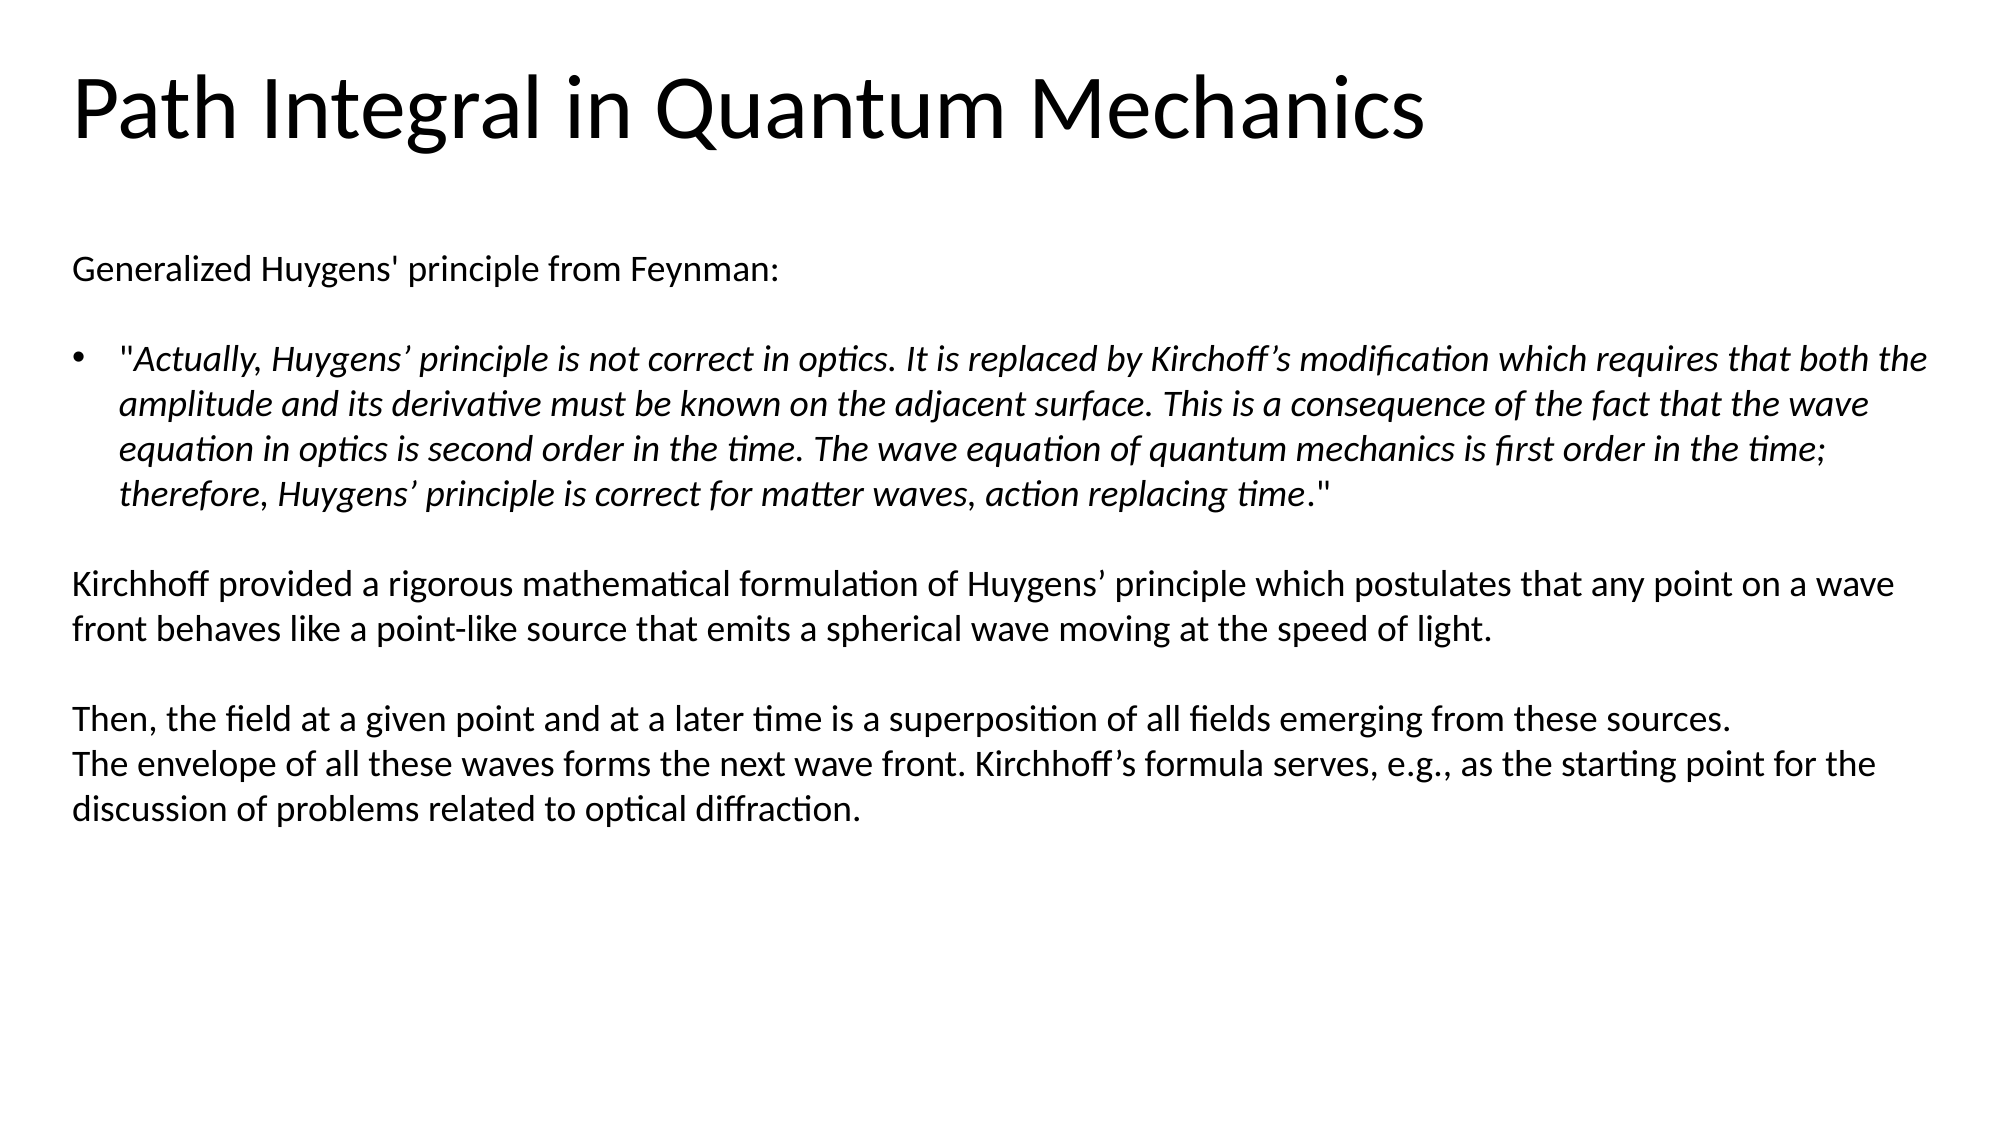

Path Integral in Quantum Mechanics
Generalized Huygens' principle from Feynman:

"Actually, Huygens’ principle is not correct in optics. It is replaced by Kirchoff’s modification which requires that both the amplitude and its derivative must be known on the adjacent surface. This is a consequence of the fact that the wave equation in optics is second order in the time. The wave equation of quantum mechanics is first order in the time; therefore, Huygens’ principle is correct for matter waves, action replacing time."

Kirchhoff provided a rigorous mathematical formulation of Huygens’ principle which postulates that any point on a wave front behaves like a point-like source that emits a spherical wave moving at the speed of light.

Then, the field at a given point and at a later time is a superposition of all fields emerging from these sources.
The envelope of all these waves forms the next wave front. Kirchhoff’s formula serves, e.g., as the starting point for the discussion of problems related to optical diffraction.